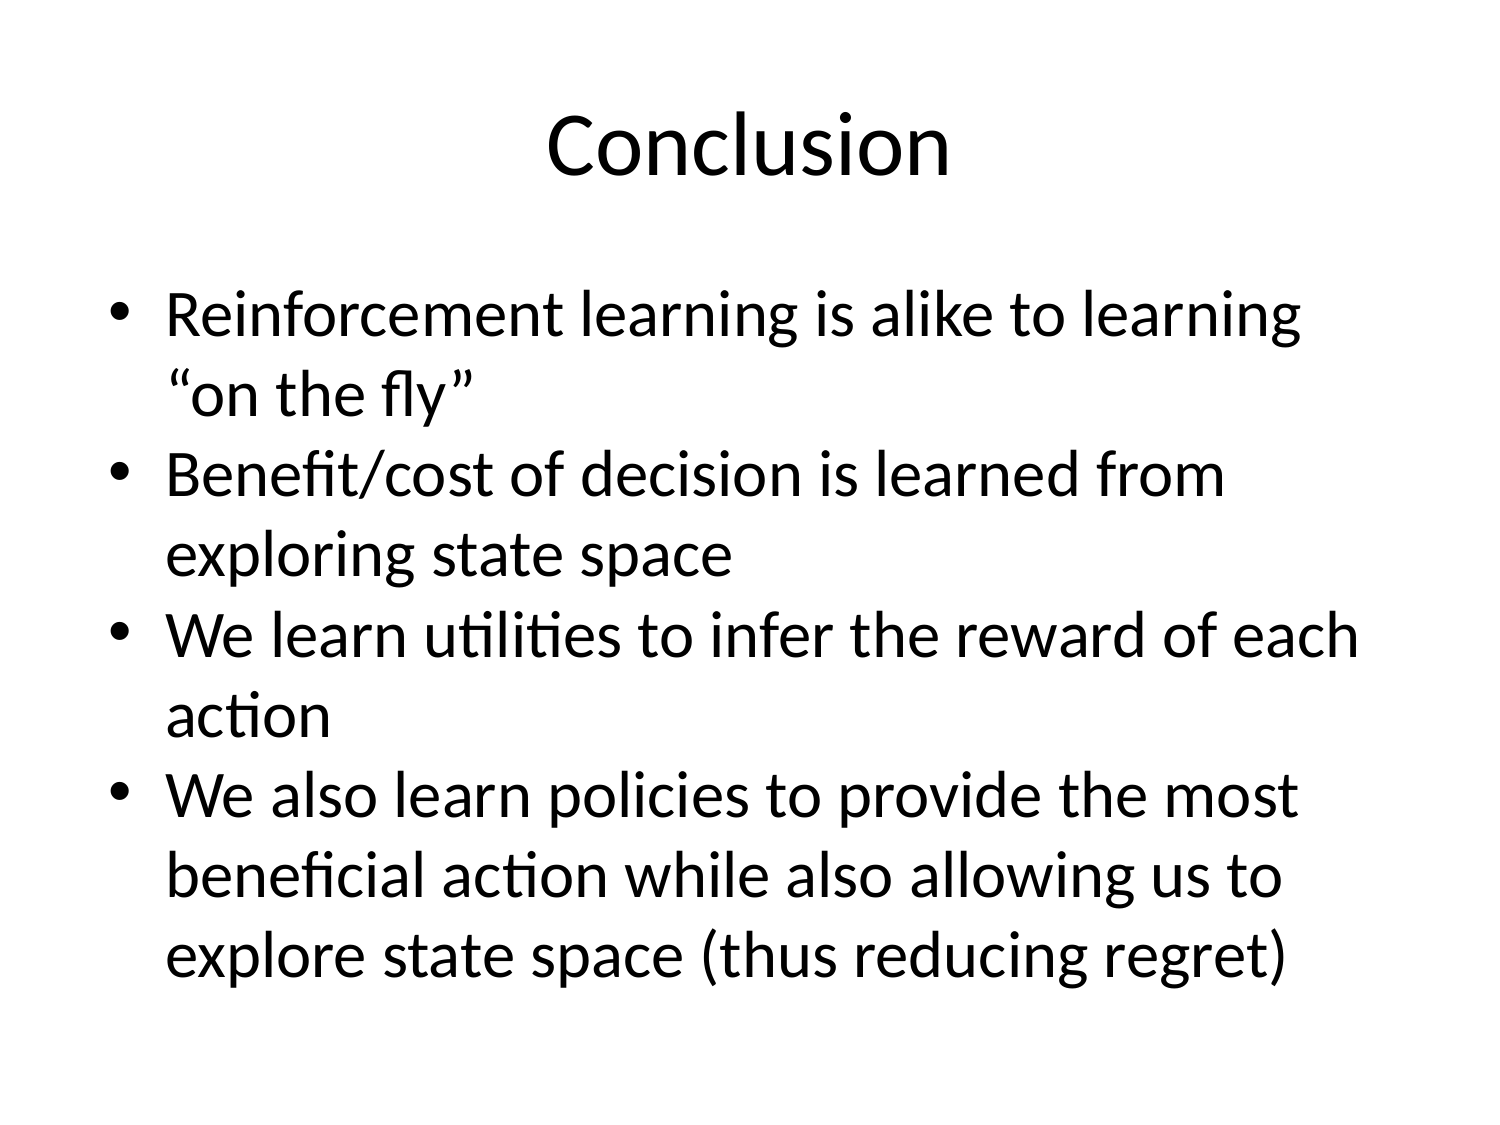

# Conclusion
Reinforcement learning is alike to learning “on the fly”
Benefit/cost of decision is learned from exploring state space
We learn utilities to infer the reward of each action
We also learn policies to provide the most beneficial action while also allowing us to explore state space (thus reducing regret)